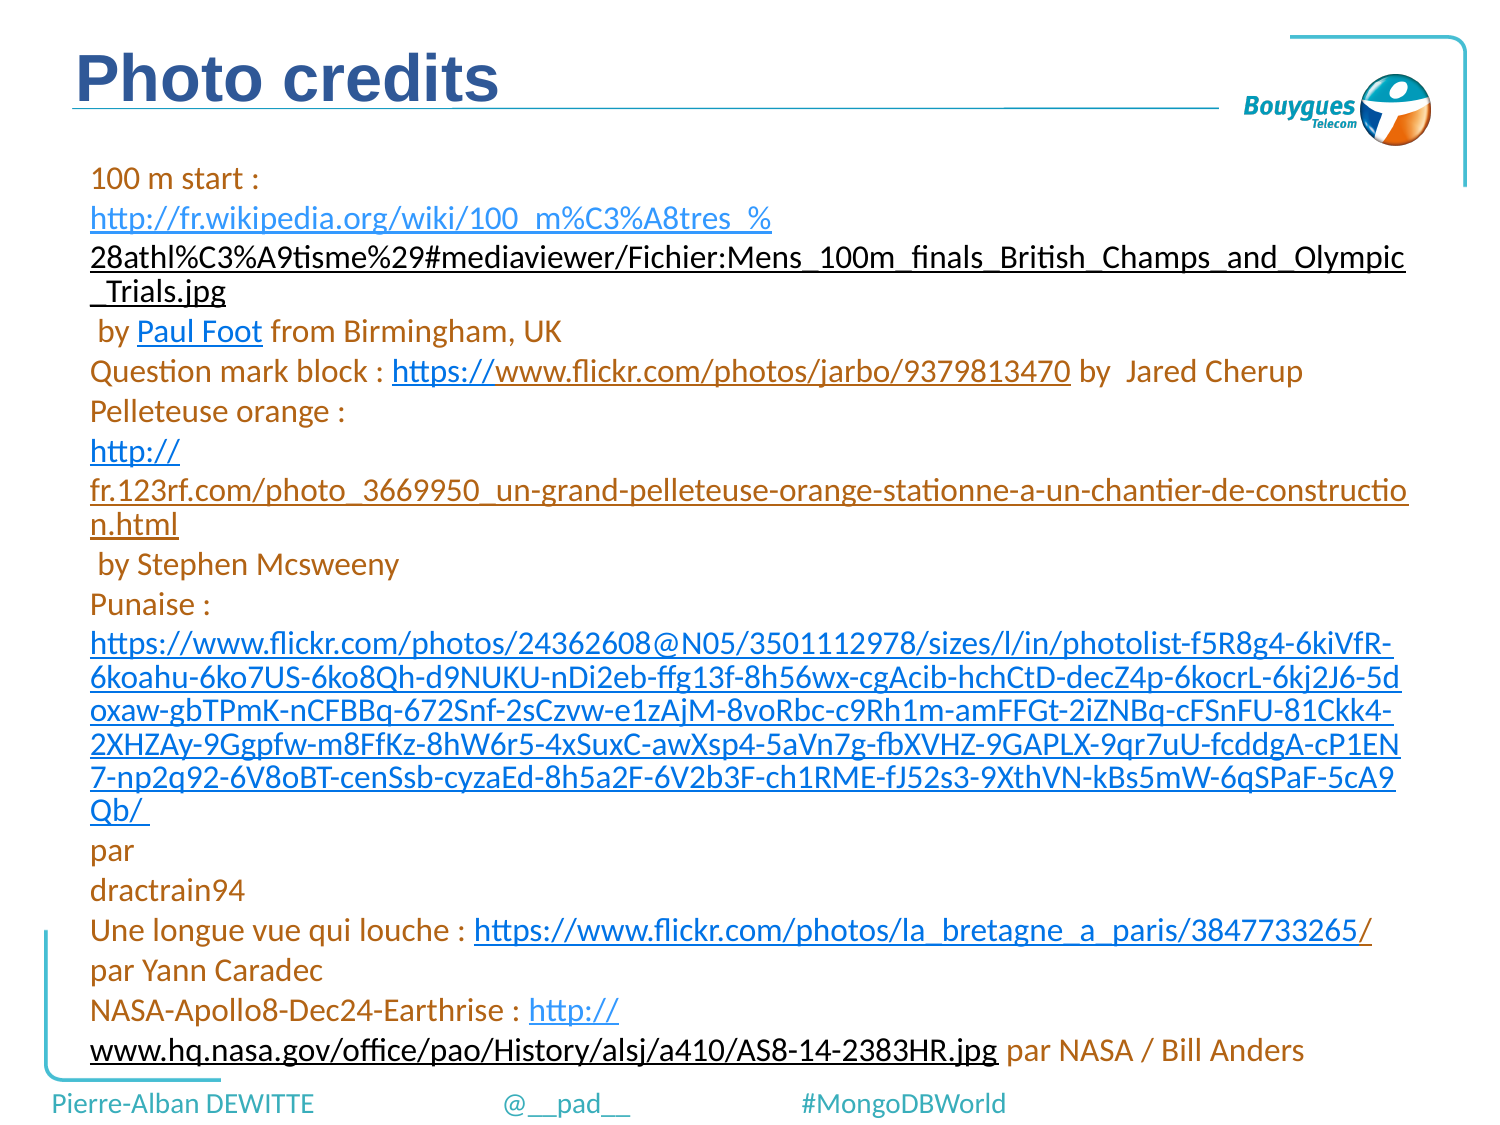

# Photo credits
100 m start :
http://fr.wikipedia.org/wiki/100_m%C3%A8tres_%28athl%C3%A9tisme%29#mediaviewer/Fichier:Mens_100m_finals_British_Champs_and_Olympic_Trials.jpg by Paul Foot from Birmingham, UK
Question mark block : https://www.flickr.com/photos/jarbo/9379813470 by  Jared Cherup
Pelleteuse orange :
http://fr.123rf.com/photo_3669950_un-grand-pelleteuse-orange-stationne-a-un-chantier-de-construction.html by Stephen Mcsweeny
Punaise : https://www.flickr.com/photos/24362608@N05/3501112978/sizes/l/in/photolist-f5R8g4-6kiVfR-6koahu-6ko7US-6ko8Qh-d9NUKU-nDi2eb-ffg13f-8h56wx-cgAcib-hchCtD-decZ4p-6kocrL-6kj2J6-5doxaw-gbTPmK-nCFBBq-672Snf-2sCzvw-e1zAjM-8voRbc-c9Rh1m-amFFGt-2iZNBq-cFSnFU-81Ckk4-2XHZAy-9Ggpfw-m8FfKz-8hW6r5-4xSuxC-awXsp4-5aVn7g-fbXVHZ-9GAPLX-9qr7uU-fcddgA-cP1EN7-np2q92-6V8oBT-cenSsb-cyzaEd-8h5a2F-6V2b3F-ch1RME-fJ52s3-9XthVN-kBs5mW-6qSPaF-5cA9Qb/ par
dractrain94
Une longue vue qui louche : https://www.flickr.com/photos/la_bretagne_a_paris/3847733265/ par Yann Caradec
NASA-Apollo8-Dec24-Earthrise : http://www.hq.nasa.gov/office/pao/History/alsj/a410/AS8-14-2383HR.jpg par NASA / Bill Anders